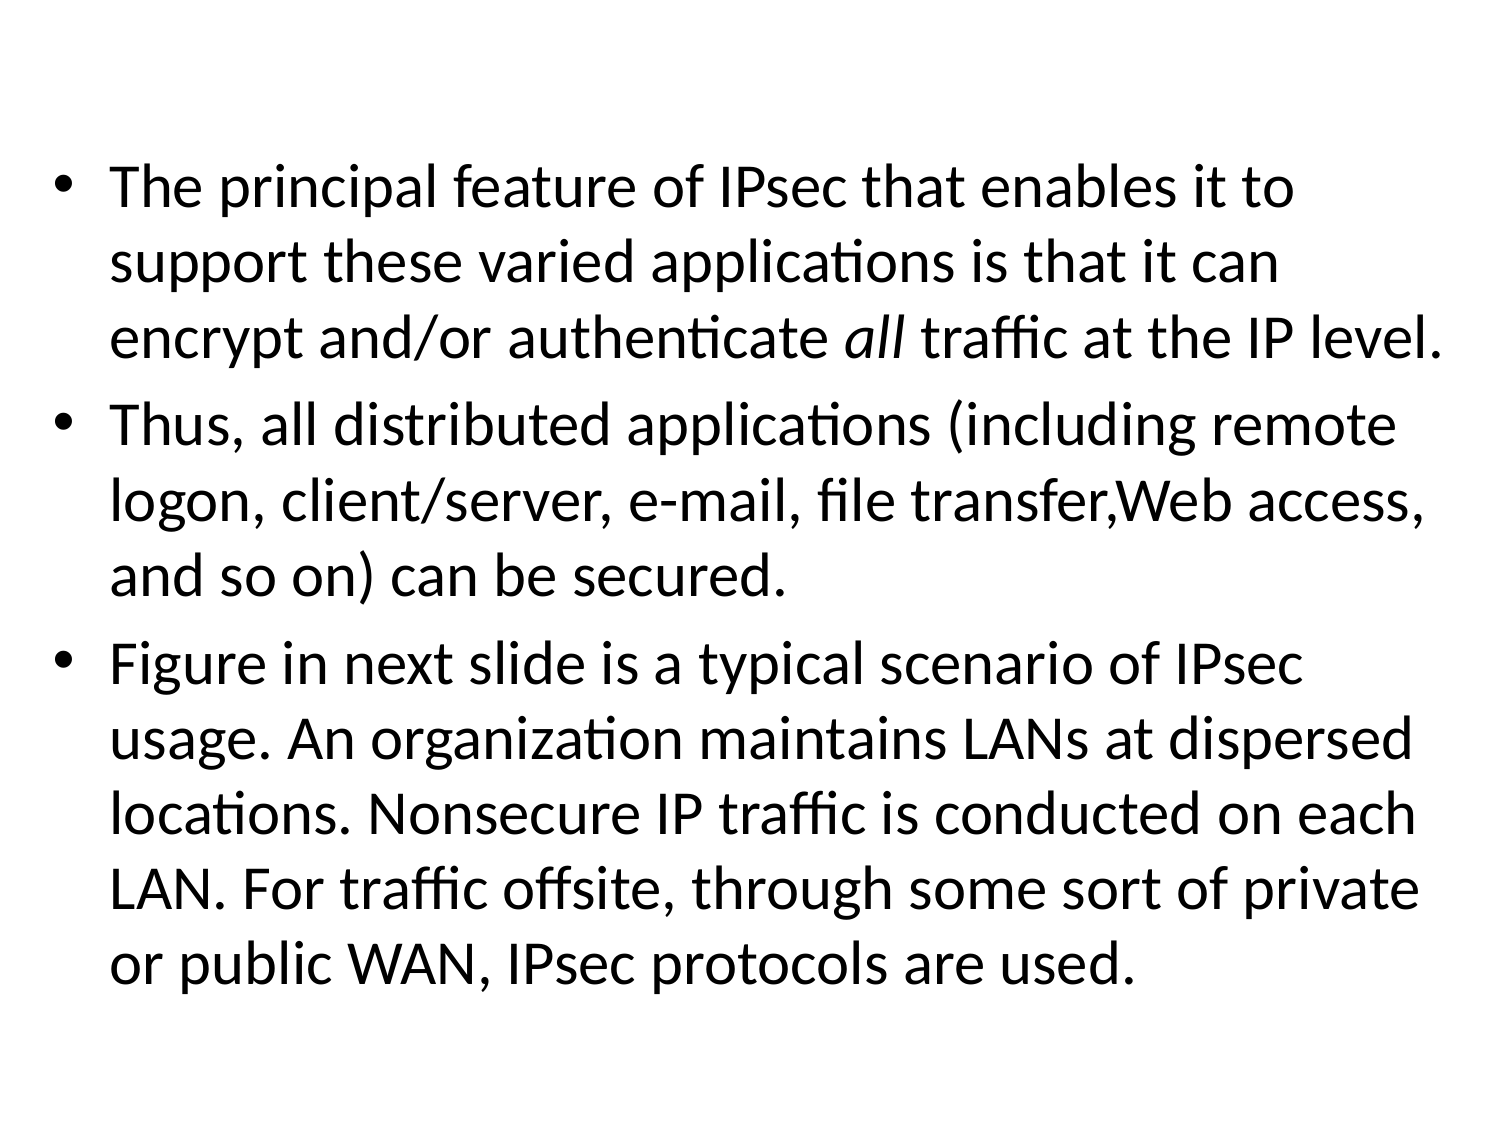

#
The principal feature of IPsec that enables it to support these varied applications is that it can encrypt and/or authenticate all traffic at the IP level.
Thus, all distributed applications (including remote logon, client/server, e-mail, file transfer,Web access, and so on) can be secured.
Figure in next slide is a typical scenario of IPsec usage. An organization maintains LANs at dispersed locations. Nonsecure IP traffic is conducted on each LAN. For traffic offsite, through some sort of private or public WAN, IPsec protocols are used.